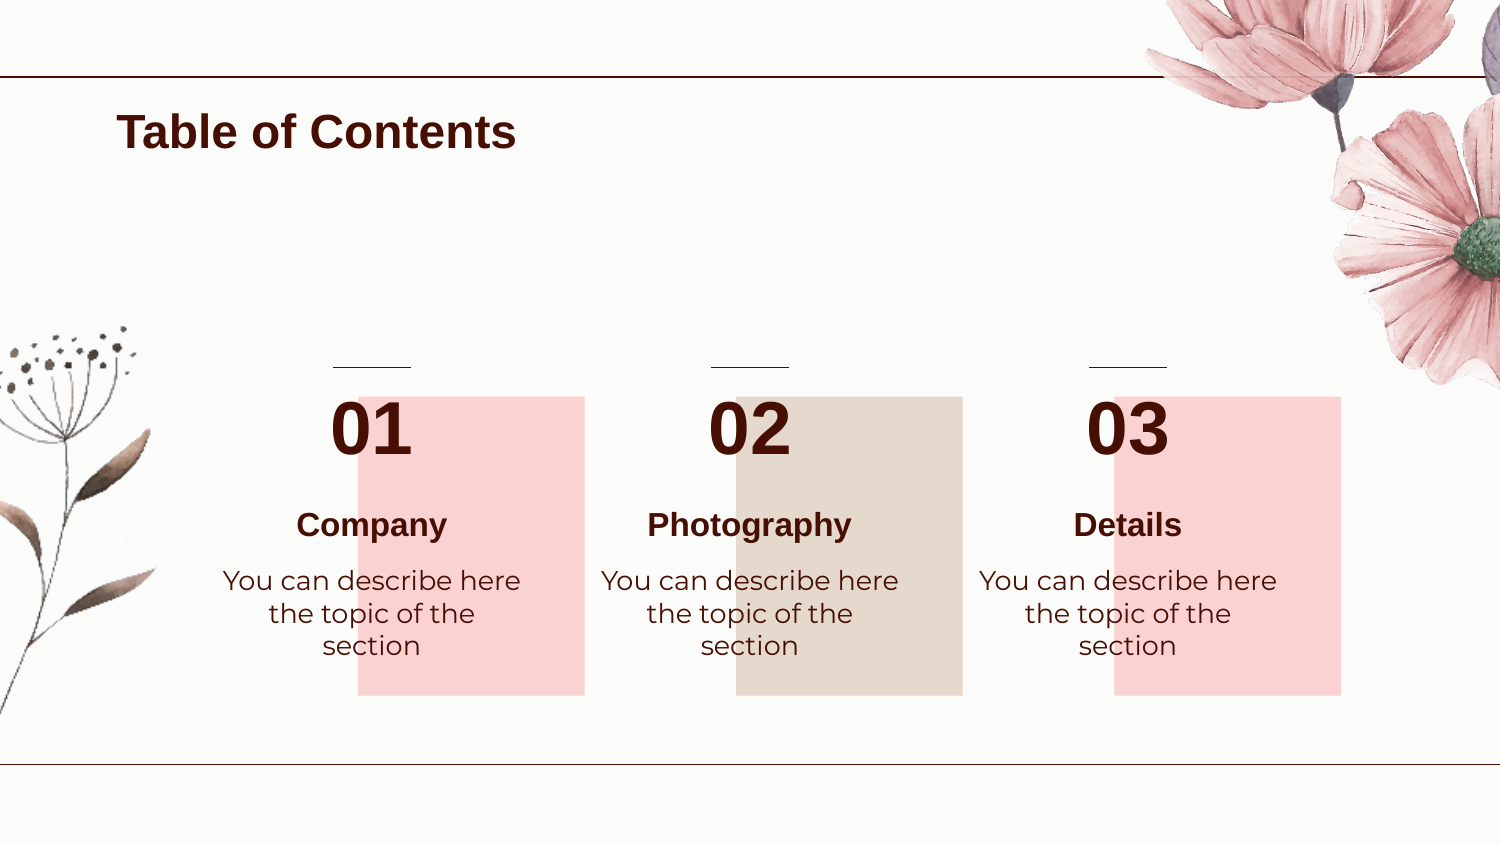

# Table of Contents
01
02
03

Company
Photography
Details
You can describe here the topic of the section
You can describe here the topic of the section
You can describe here the topic of the section